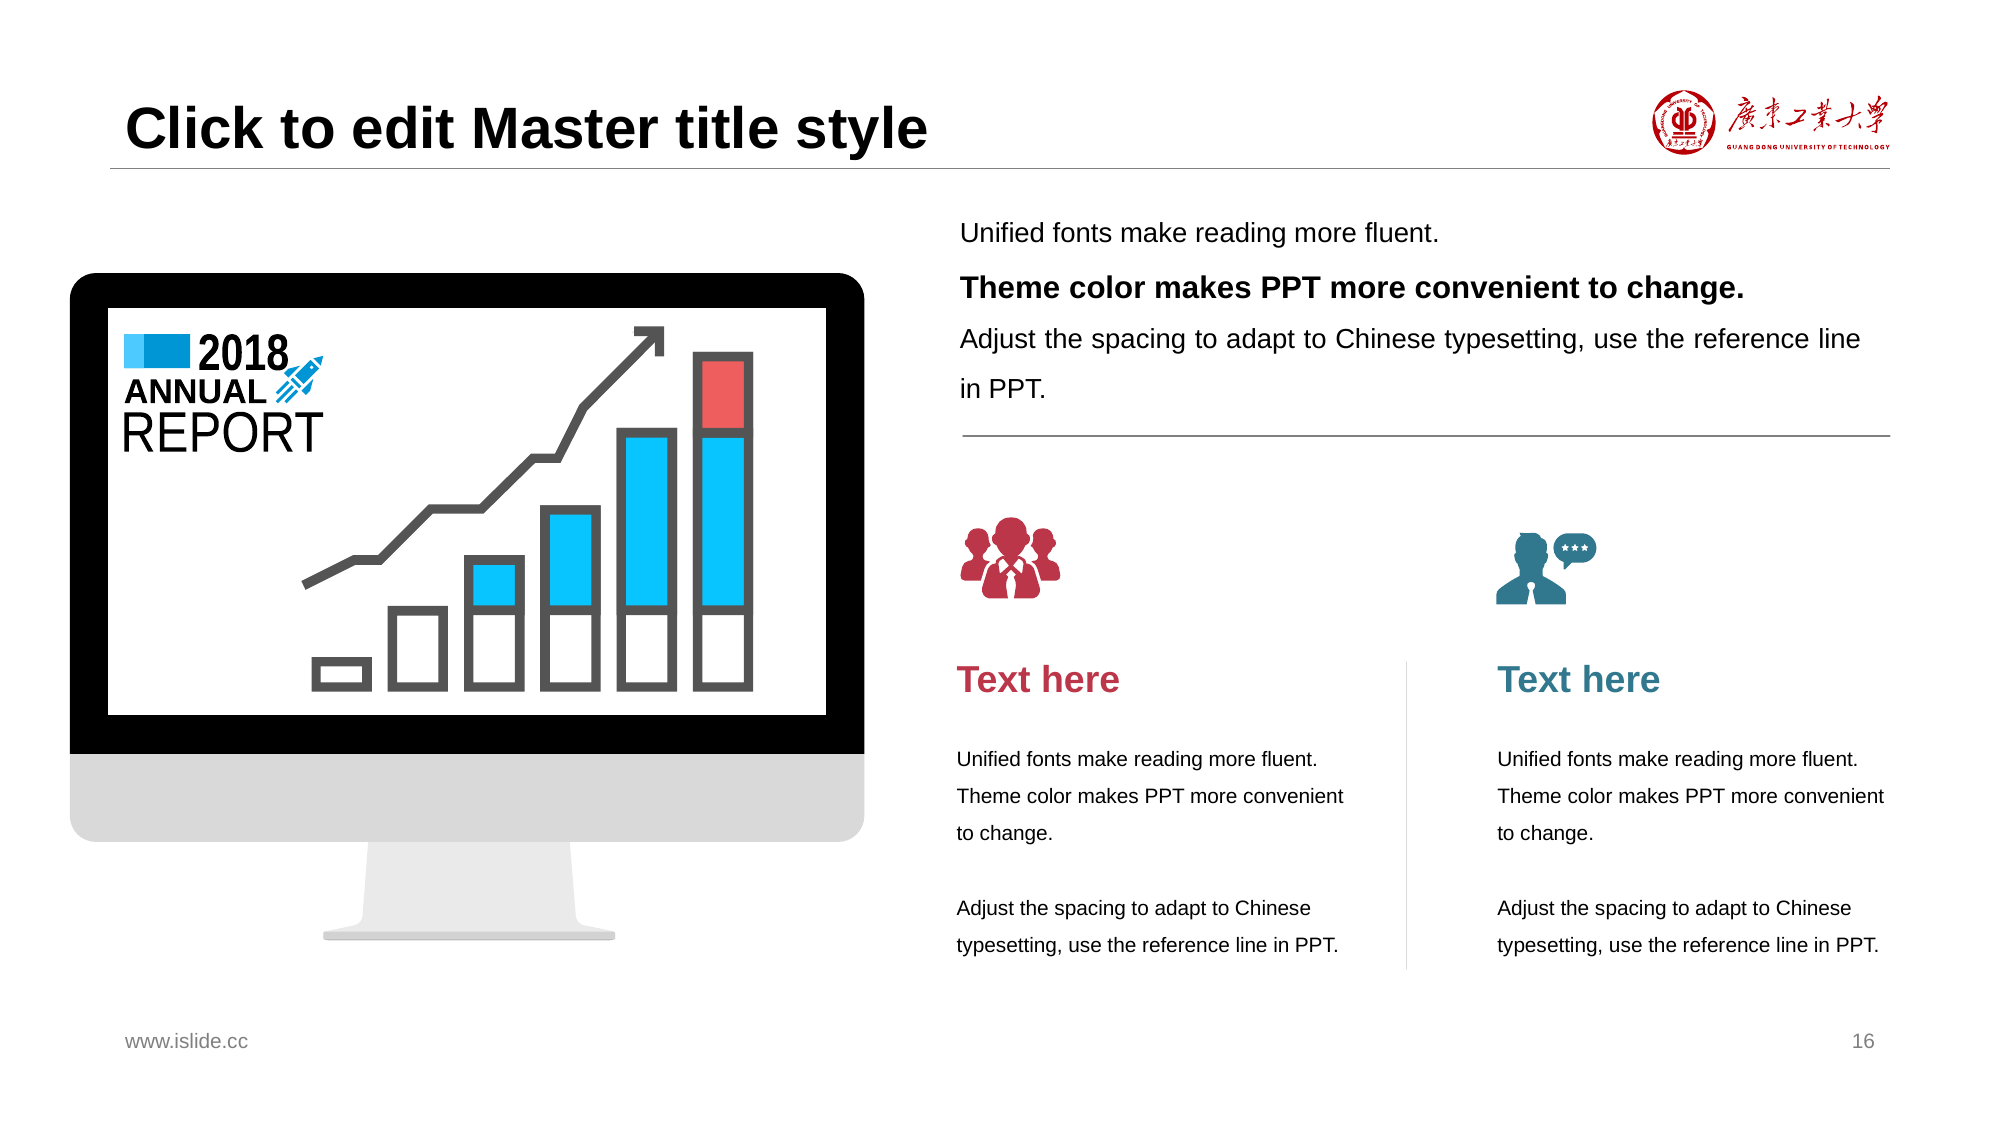

# Click to edit Master title style
Unified fonts make reading more fluent.
Theme color makes PPT more convenient to change.
Adjust the spacing to adapt to Chinese typesetting, use the reference line in PPT.

2018

ANNUAL
REPORT

Text here
Text here

Unified fonts make reading more fluent.
Theme color makes PPT more convenient to change.

Adjust the spacing to adapt to Chinese typesetting, use the reference line in PPT.
Unified fonts make reading more fluent.
Theme color makes PPT more convenient to change.

Adjust the spacing to adapt to Chinese typesetting, use the reference line in PPT.

www.islide.cc
16